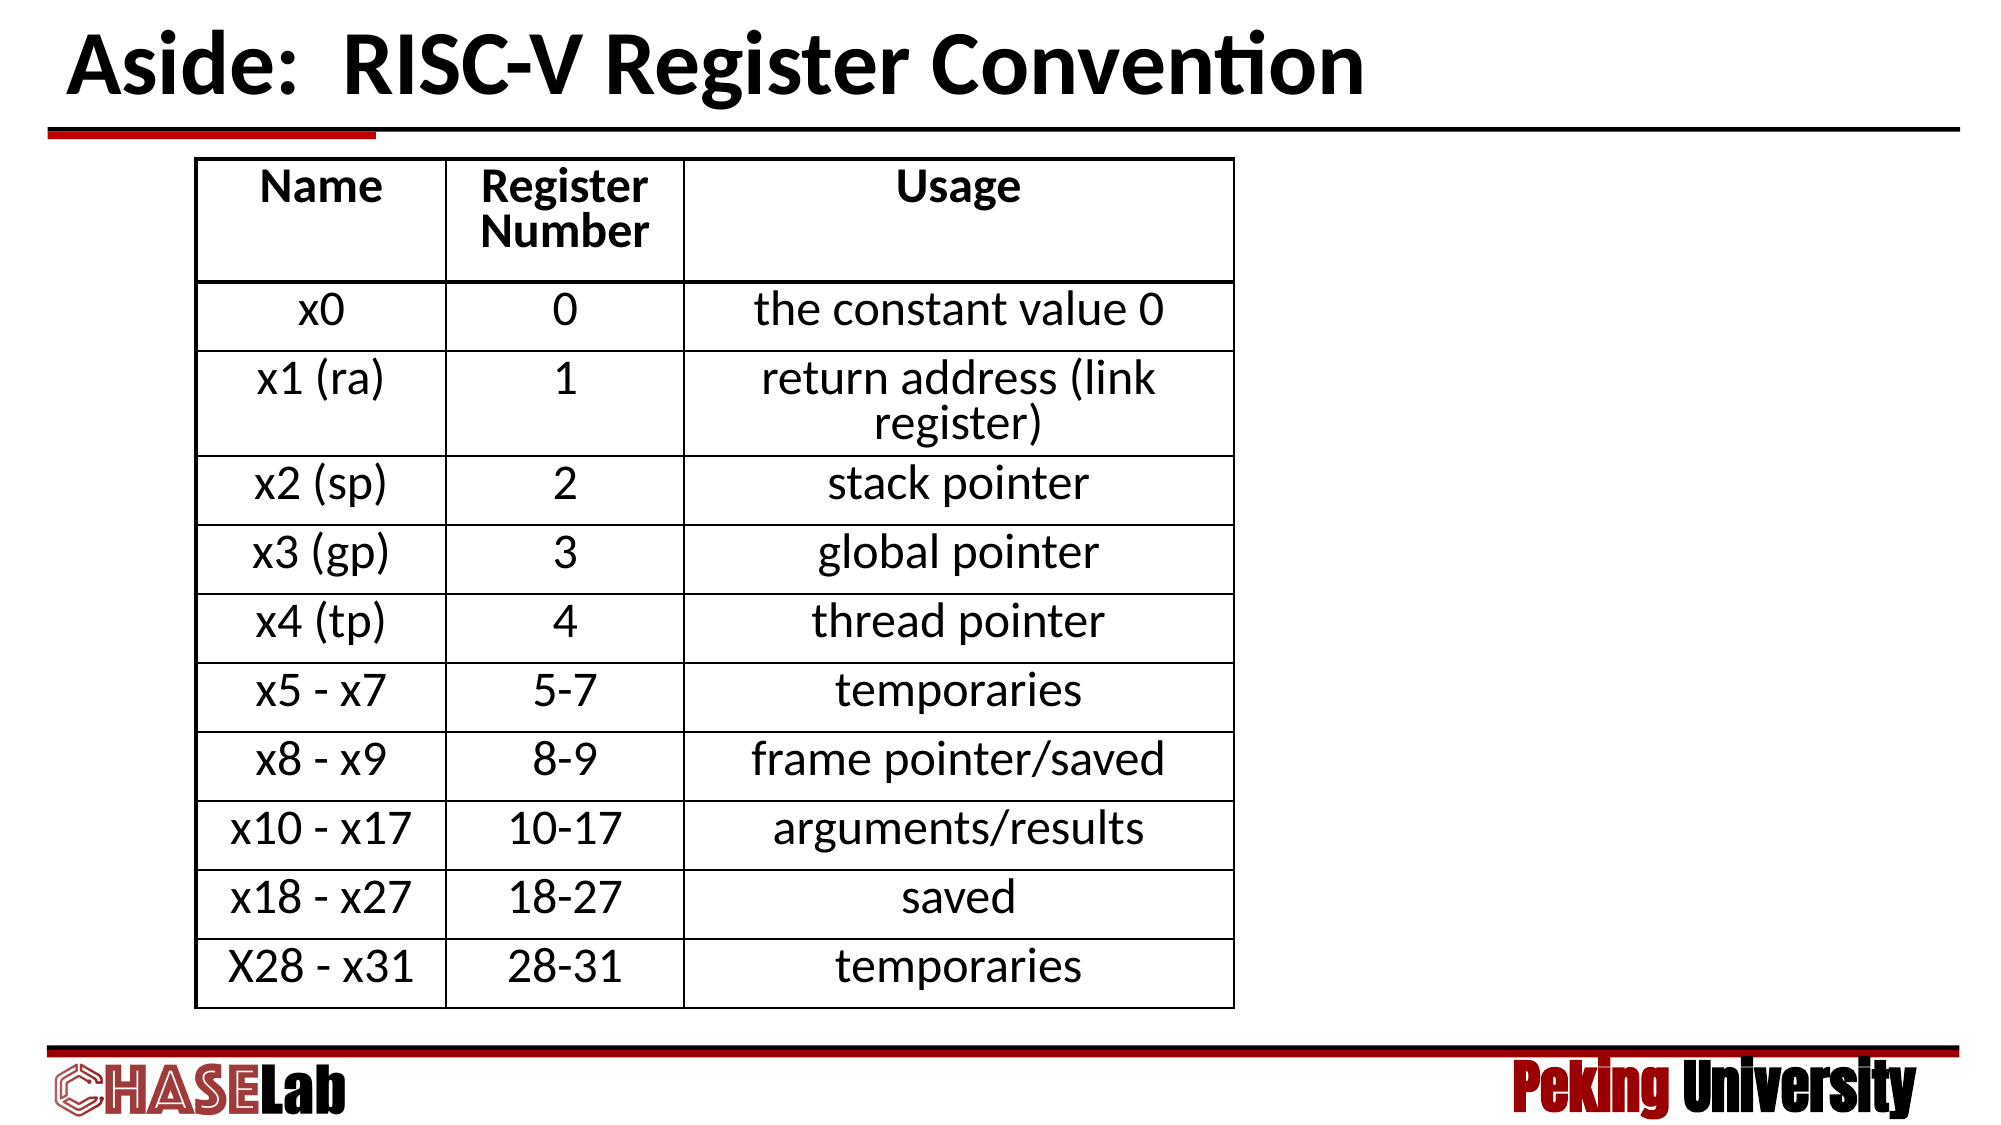

# Aside:  RISC-V Register Convention
| Name | Register Number | Usage |
| --- | --- | --- |
| x0 | 0 | the constant value 0 |
| x1 (ra) | 1 | return address (link register) |
| x2 (sp) | 2 | stack pointer |
| x3 (gp) | 3 | global pointer |
| x4 (tp) | 4 | thread pointer |
| x5 - x7 | 5-7 | temporaries |
| x8 - x9 | 8-9 | frame pointer/saved |
| x10 - x17 | 10-17 | arguments/results |
| x18 - x27 | 18-27 | saved |
| X28 - x31 | 28-31 | temporaries |